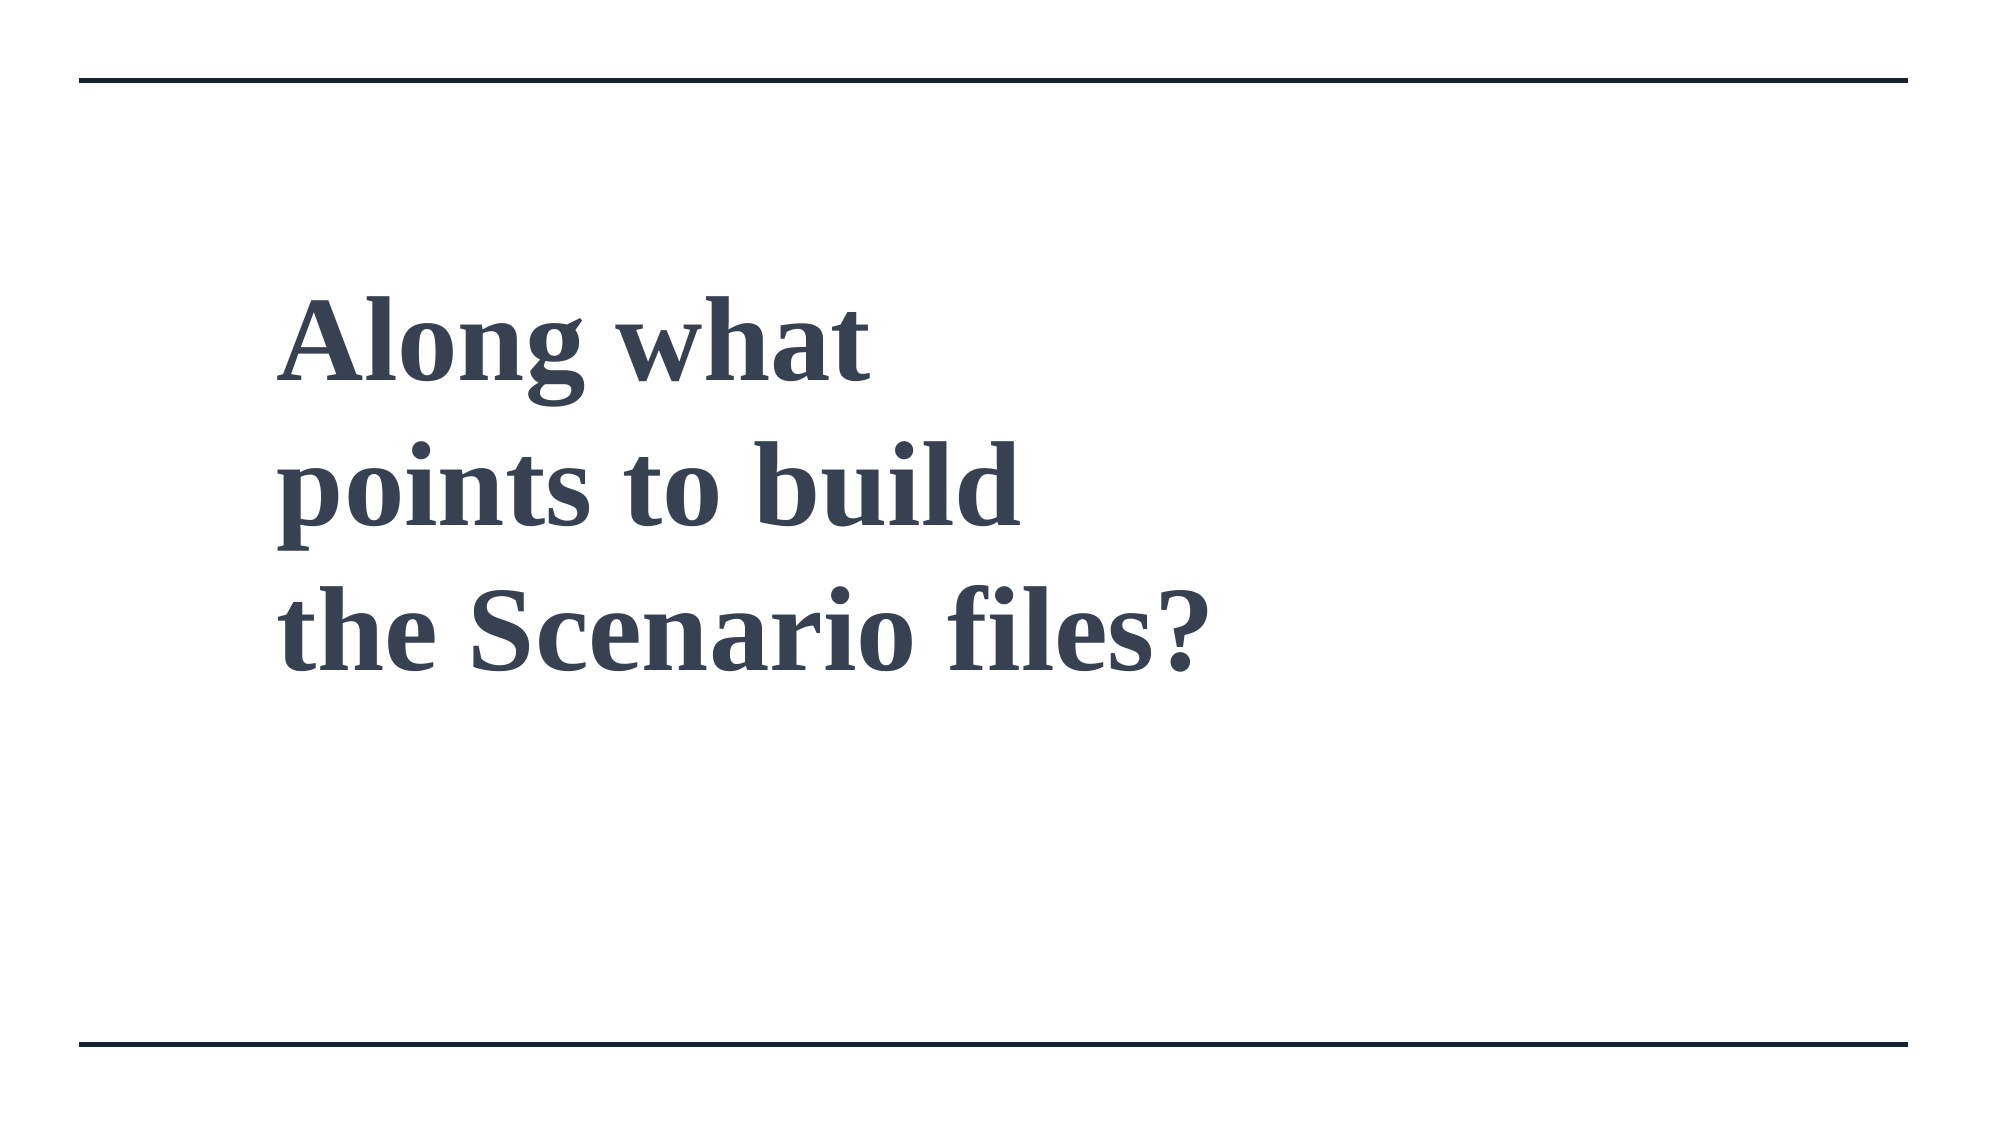

Along what
points to build
the Scenario files?